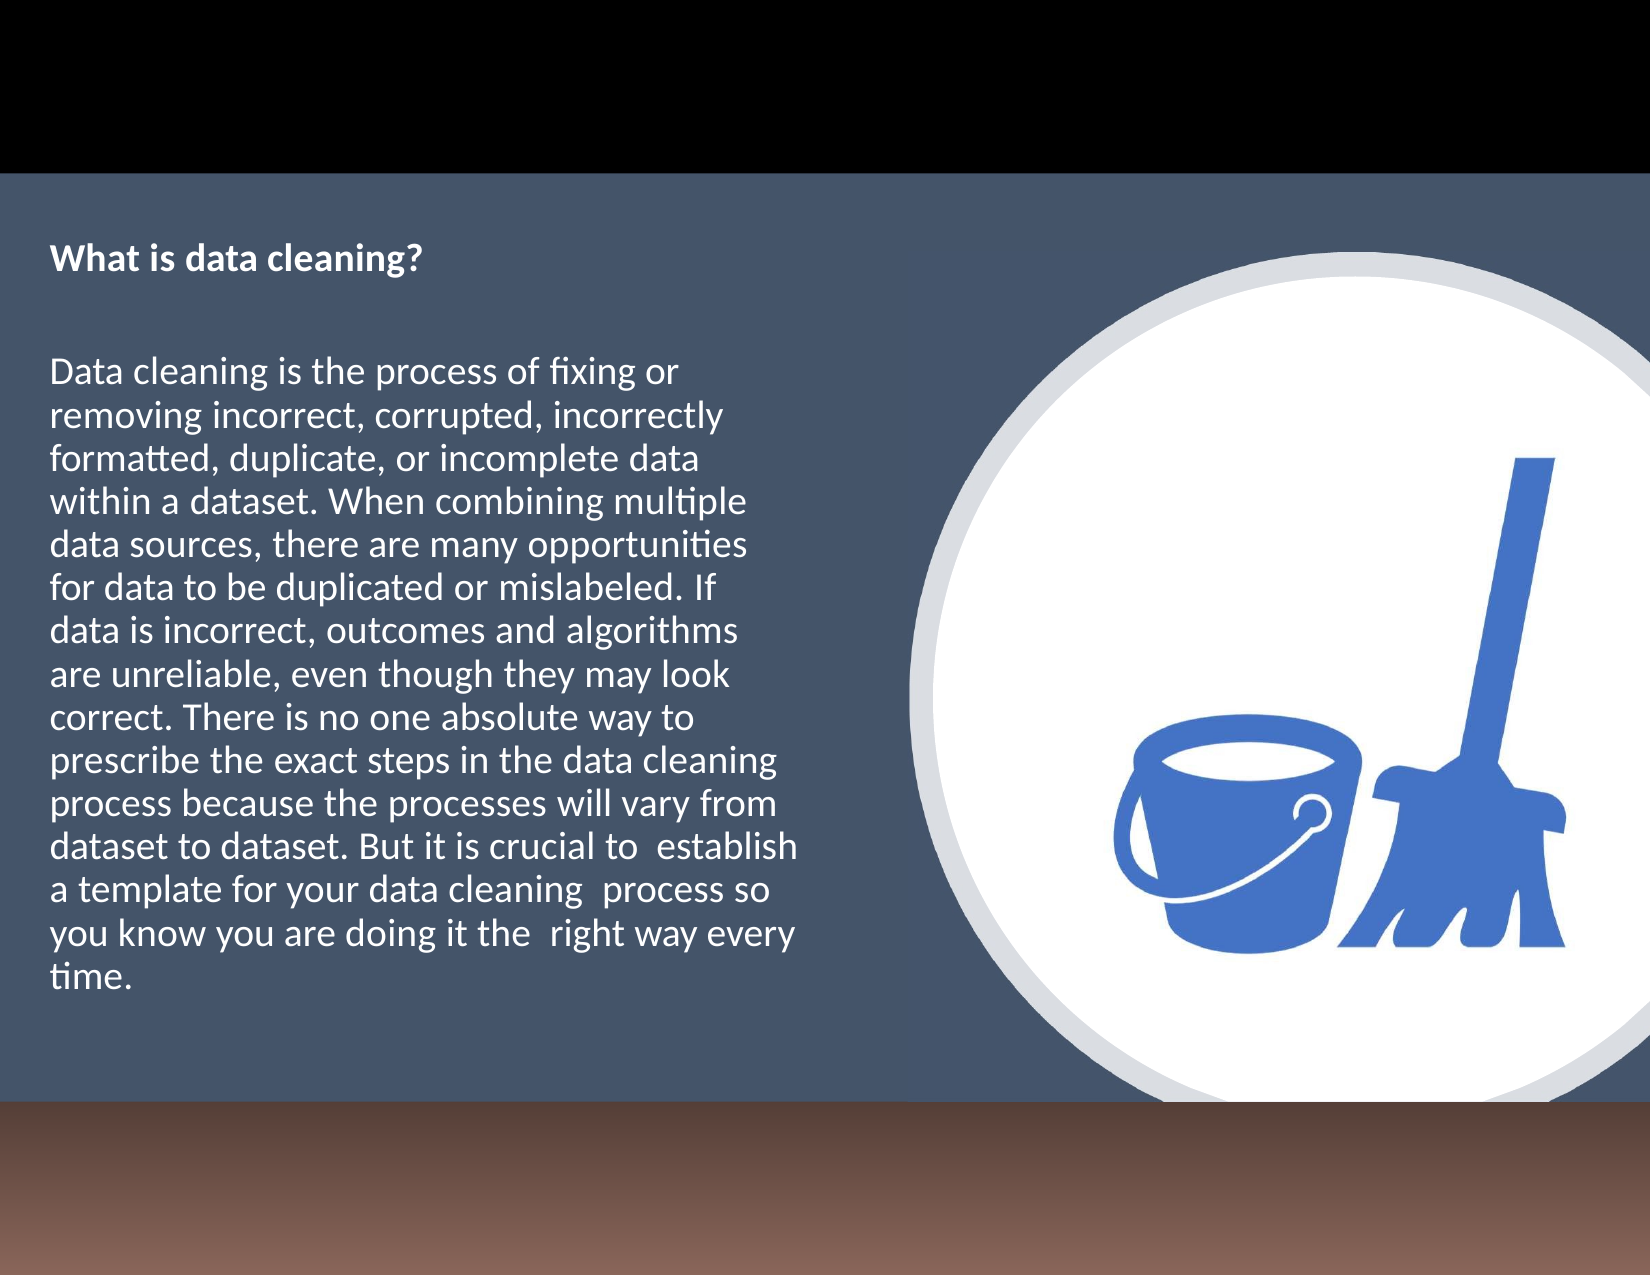

What is data cleaning?

Data cleaning is the process of fixing or  removing incorrect, corrupted, incorrectly  formatted, duplicate, or incomplete data  within a dataset. When combining multiple  data sources, there are many opportunities  for data to be duplicated or mislabeled. If  data is incorrect, outcomes and algorithms  are unreliable, even though they may look  correct. There is no one absolute way to  prescribe the exact steps in the data cleaning  process because the processes will vary from  dataset to dataset. But it is crucial to  establish a template for your data cleaning  process so you know you are doing it the  right way every time.